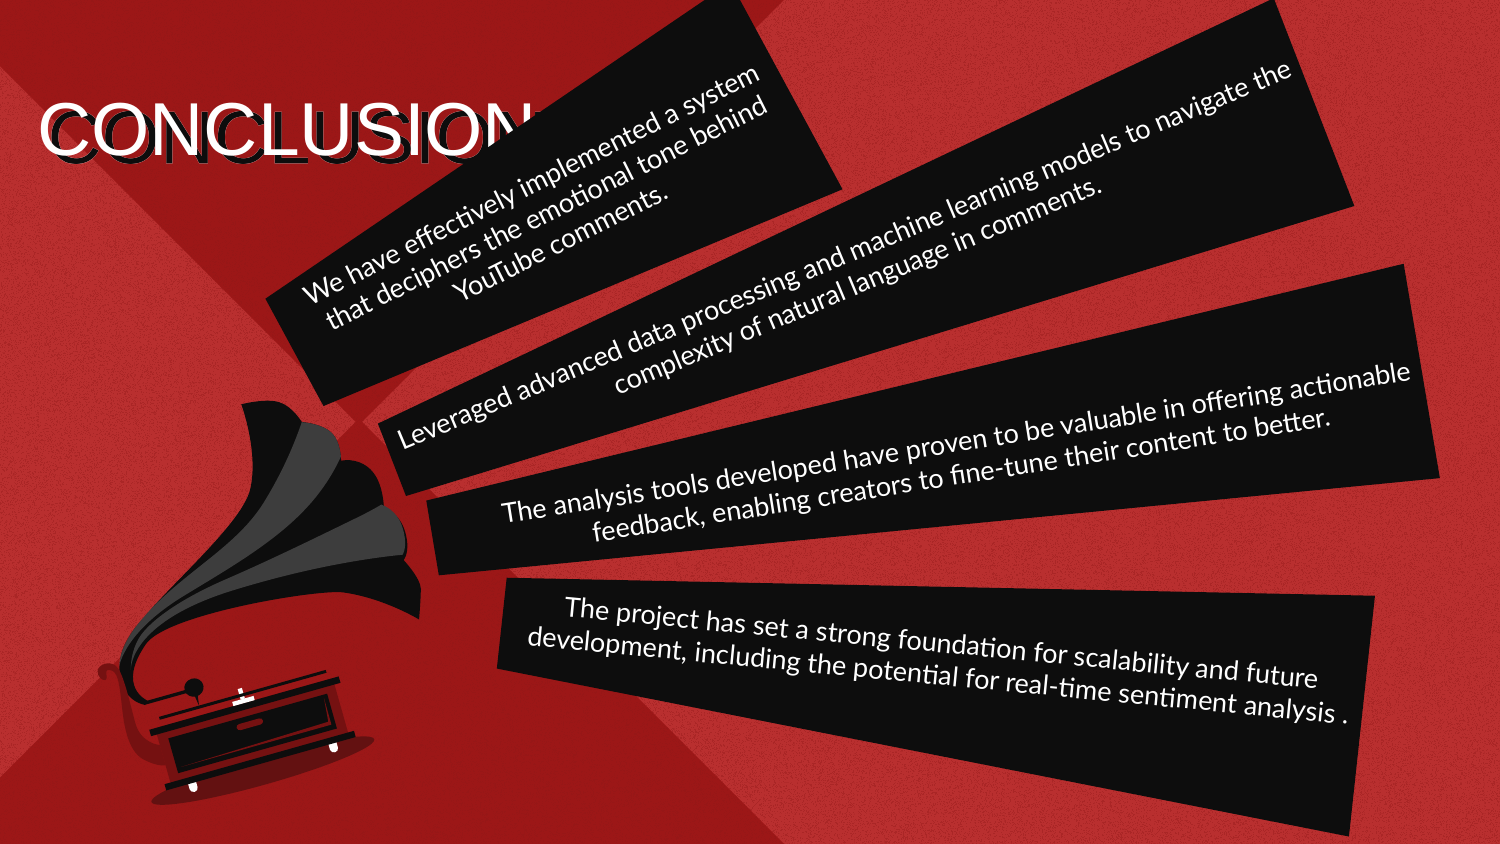

# CONCLUSION
We have effectively implemented a system that deciphers the emotional tone behind YouTube comments.
Leveraged advanced data processing and machine learning models to navigate the complexity of natural language in comments.

The analysis tools developed have proven to be valuable in offering actionable feedback, enabling creators to fine-tune their content to better.
The project has set a strong foundation for scalability and future development, including the potential for real-time sentiment analysis .